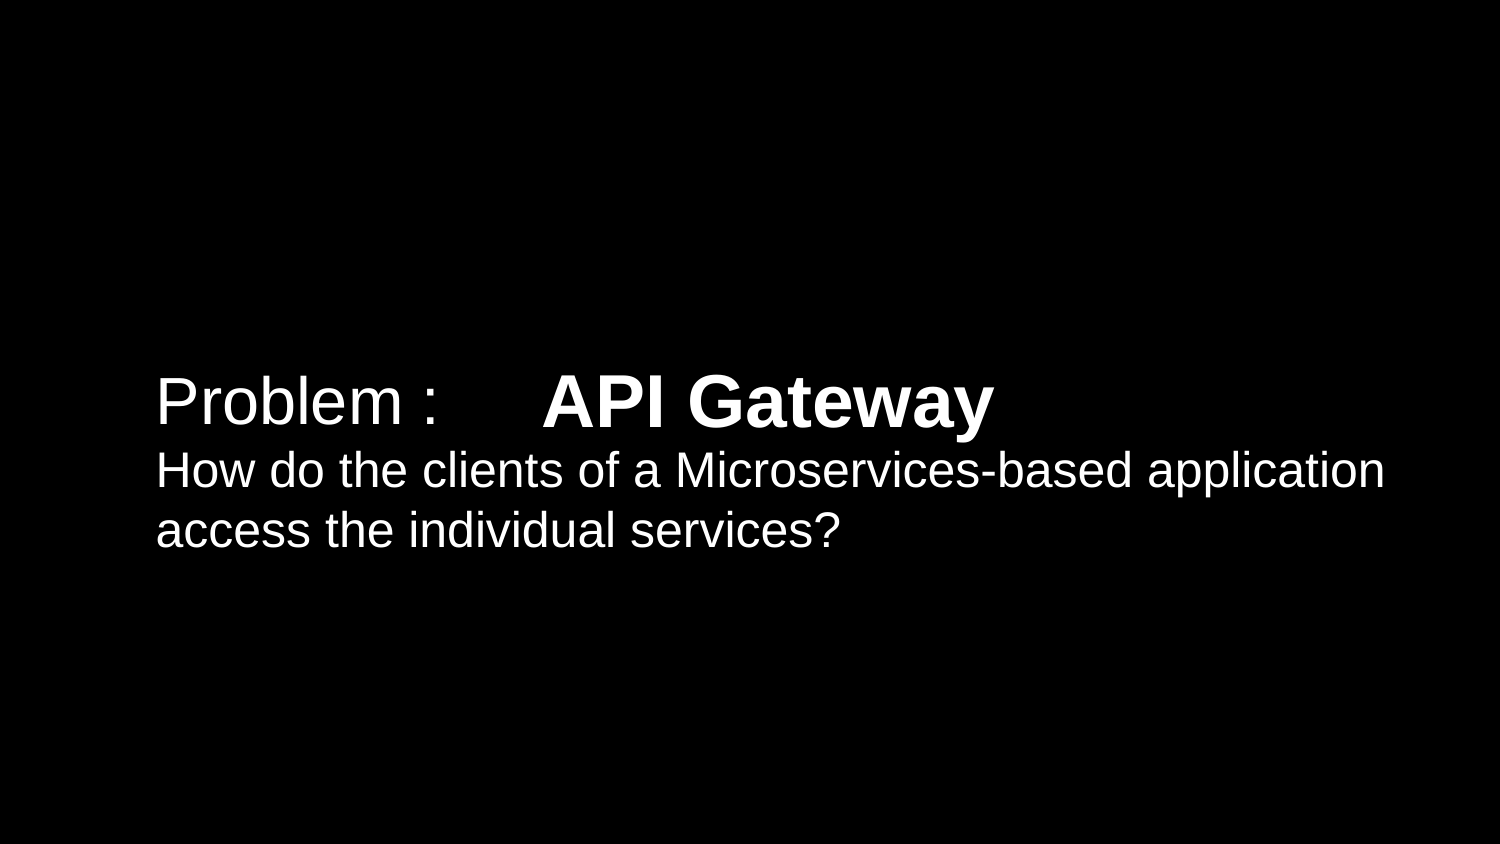

API Gateway
Problem :
How do the clients of a Microservices-based application access the individual services?